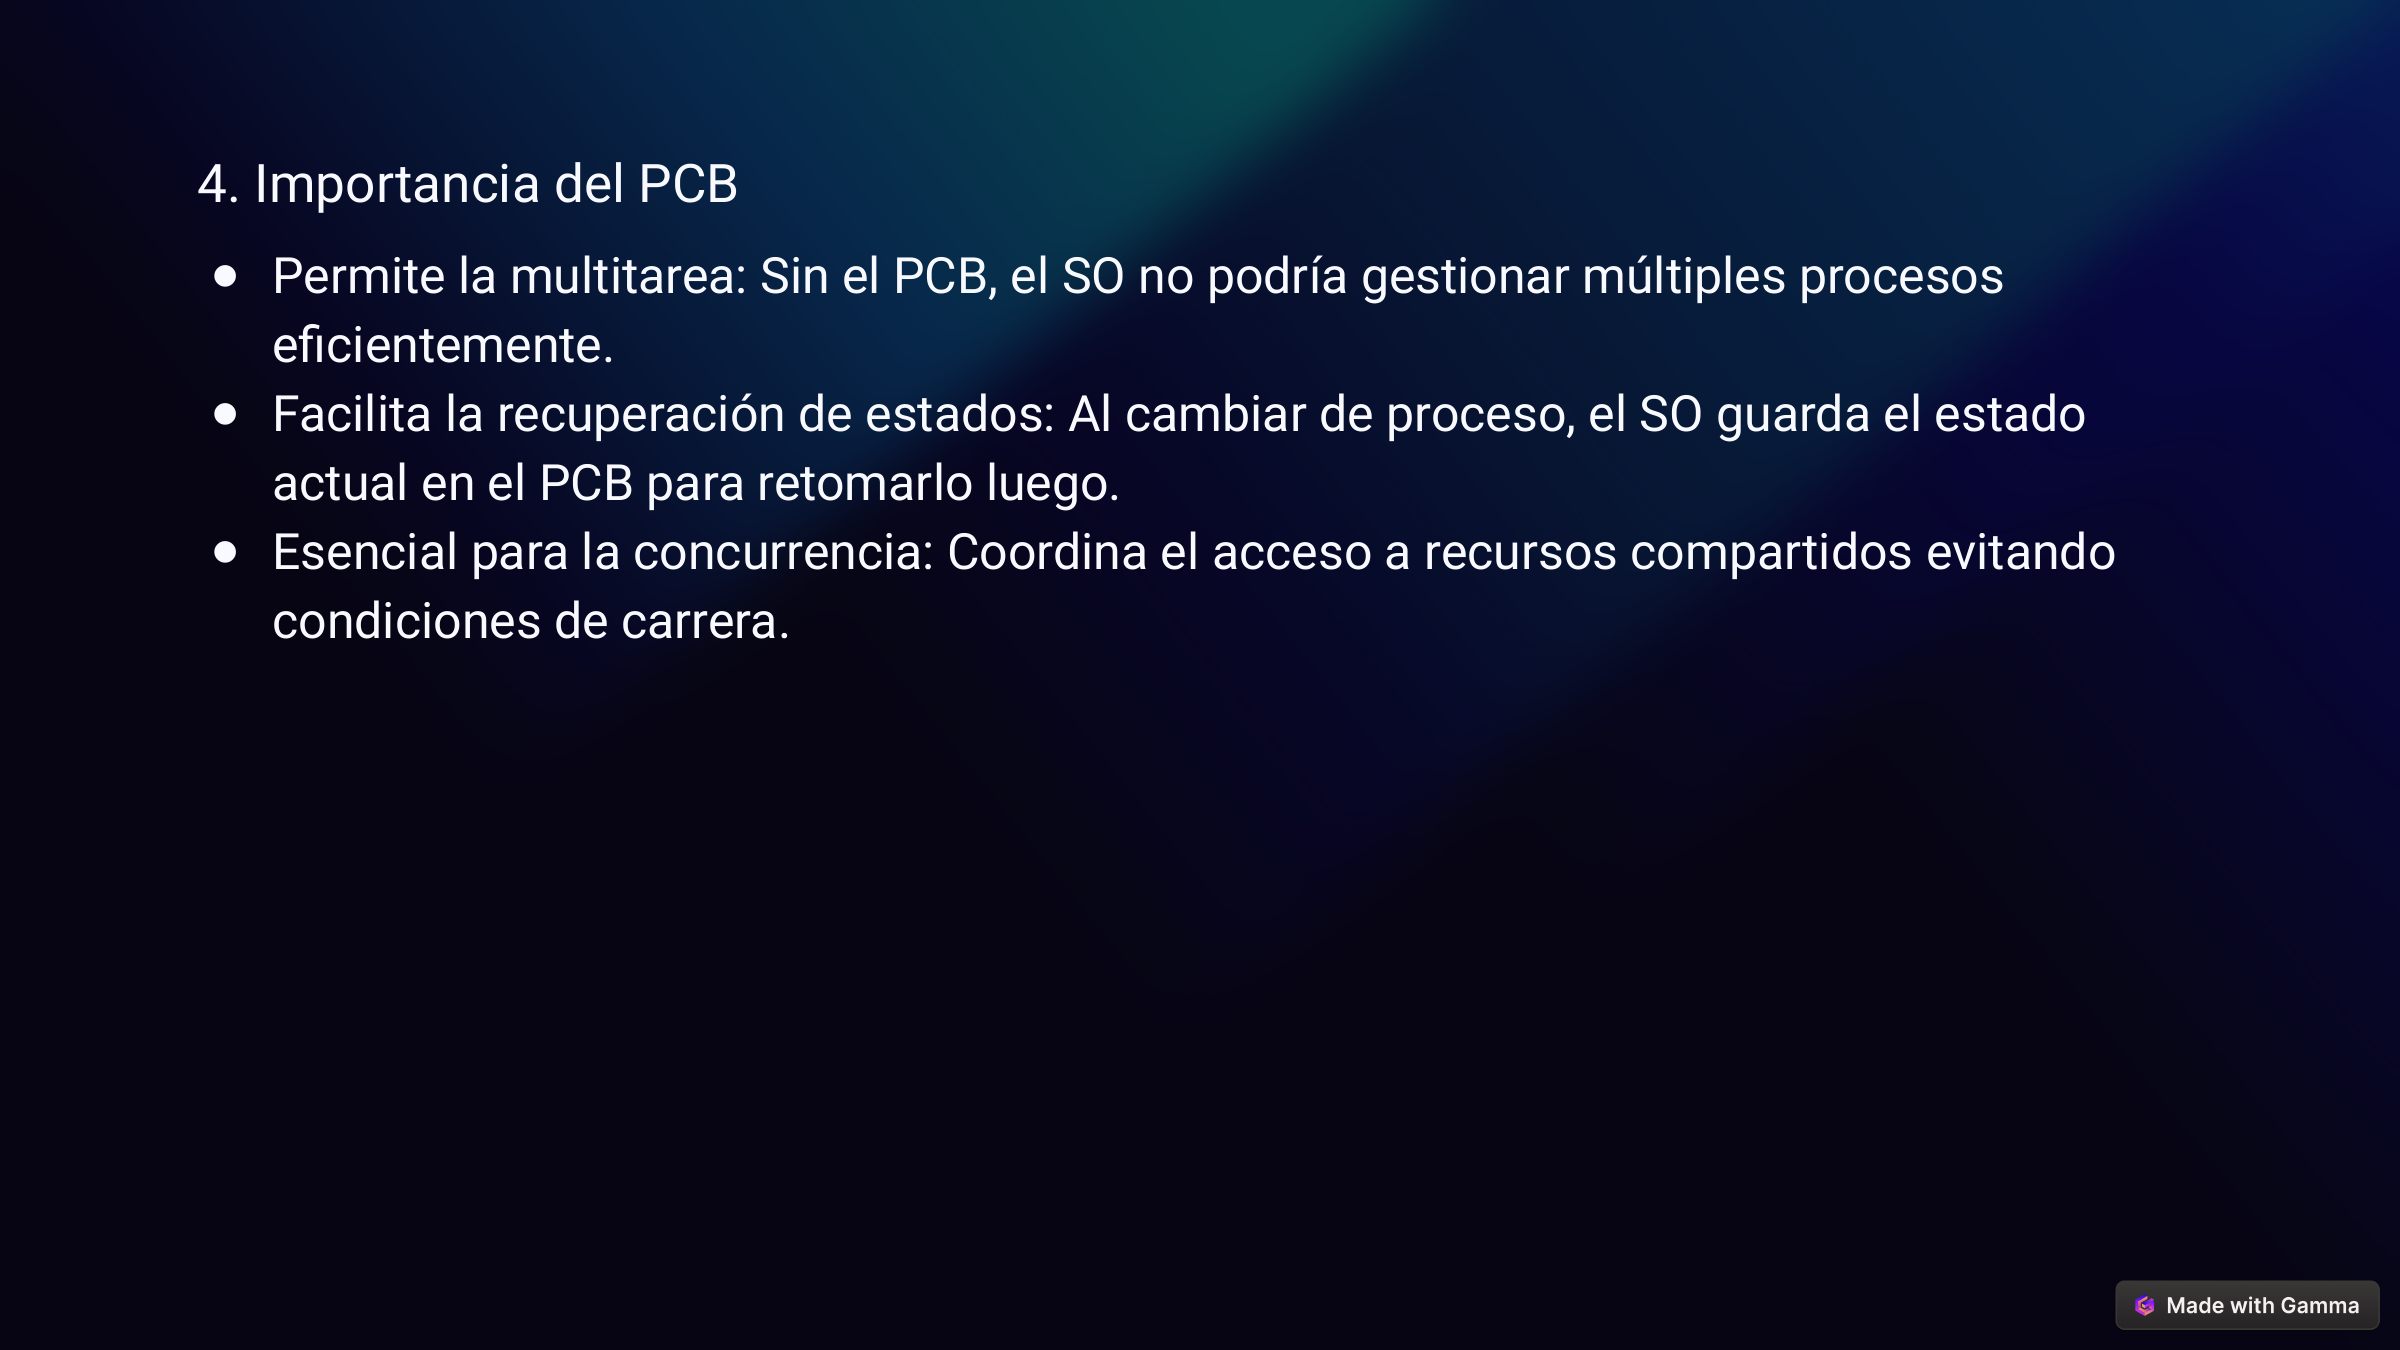

4. Importancia del PCB
Permite la multitarea: Sin el PCB, el SO no podría gestionar múltiples procesos eficientemente.
Facilita la recuperación de estados: Al cambiar de proceso, el SO guarda el estado actual en el PCB para retomarlo luego.
Esencial para la concurrencia: Coordina el acceso a recursos compartidos evitando condiciones de carrera.